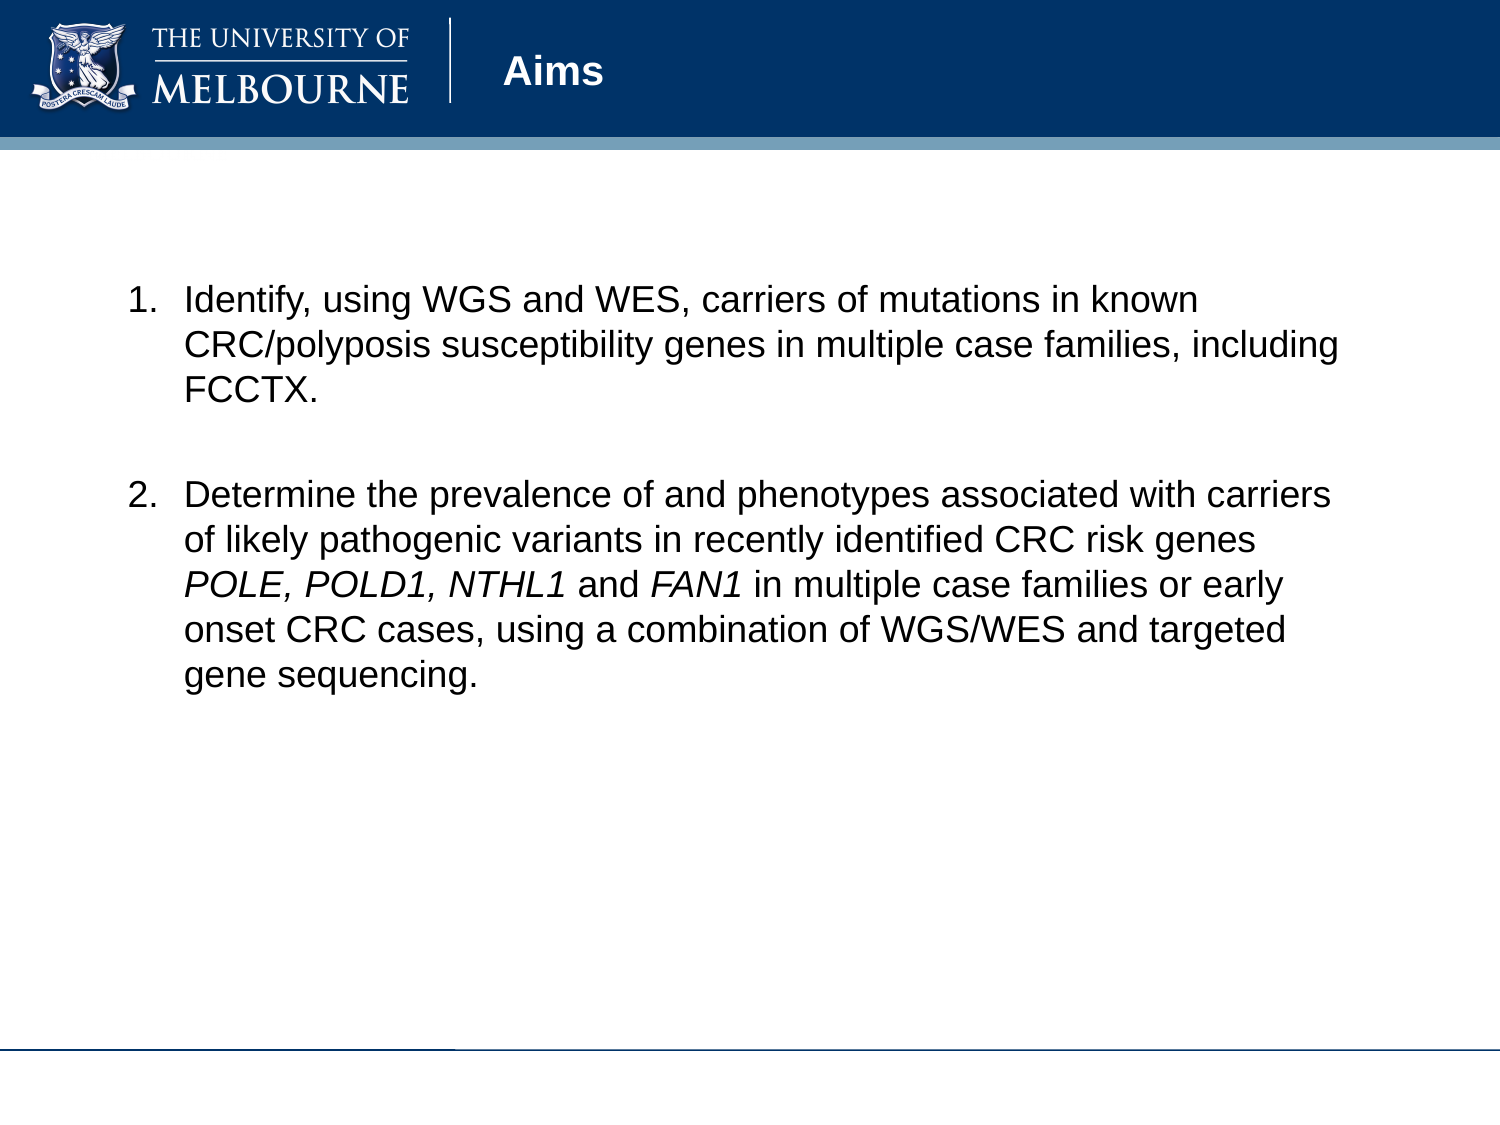

# Aims

Identify, using WGS and WES, carriers of mutations in known CRC/polyposis susceptibility genes in multiple case families, including FCCTX.

Determine the prevalence of and phenotypes associated with carriers of likely pathogenic variants in recently identified CRC risk genes POLE, POLD1, NTHL1 and FAN1 in multiple case families or early onset CRC cases, using a combination of WGS/WES and targeted gene sequencing.